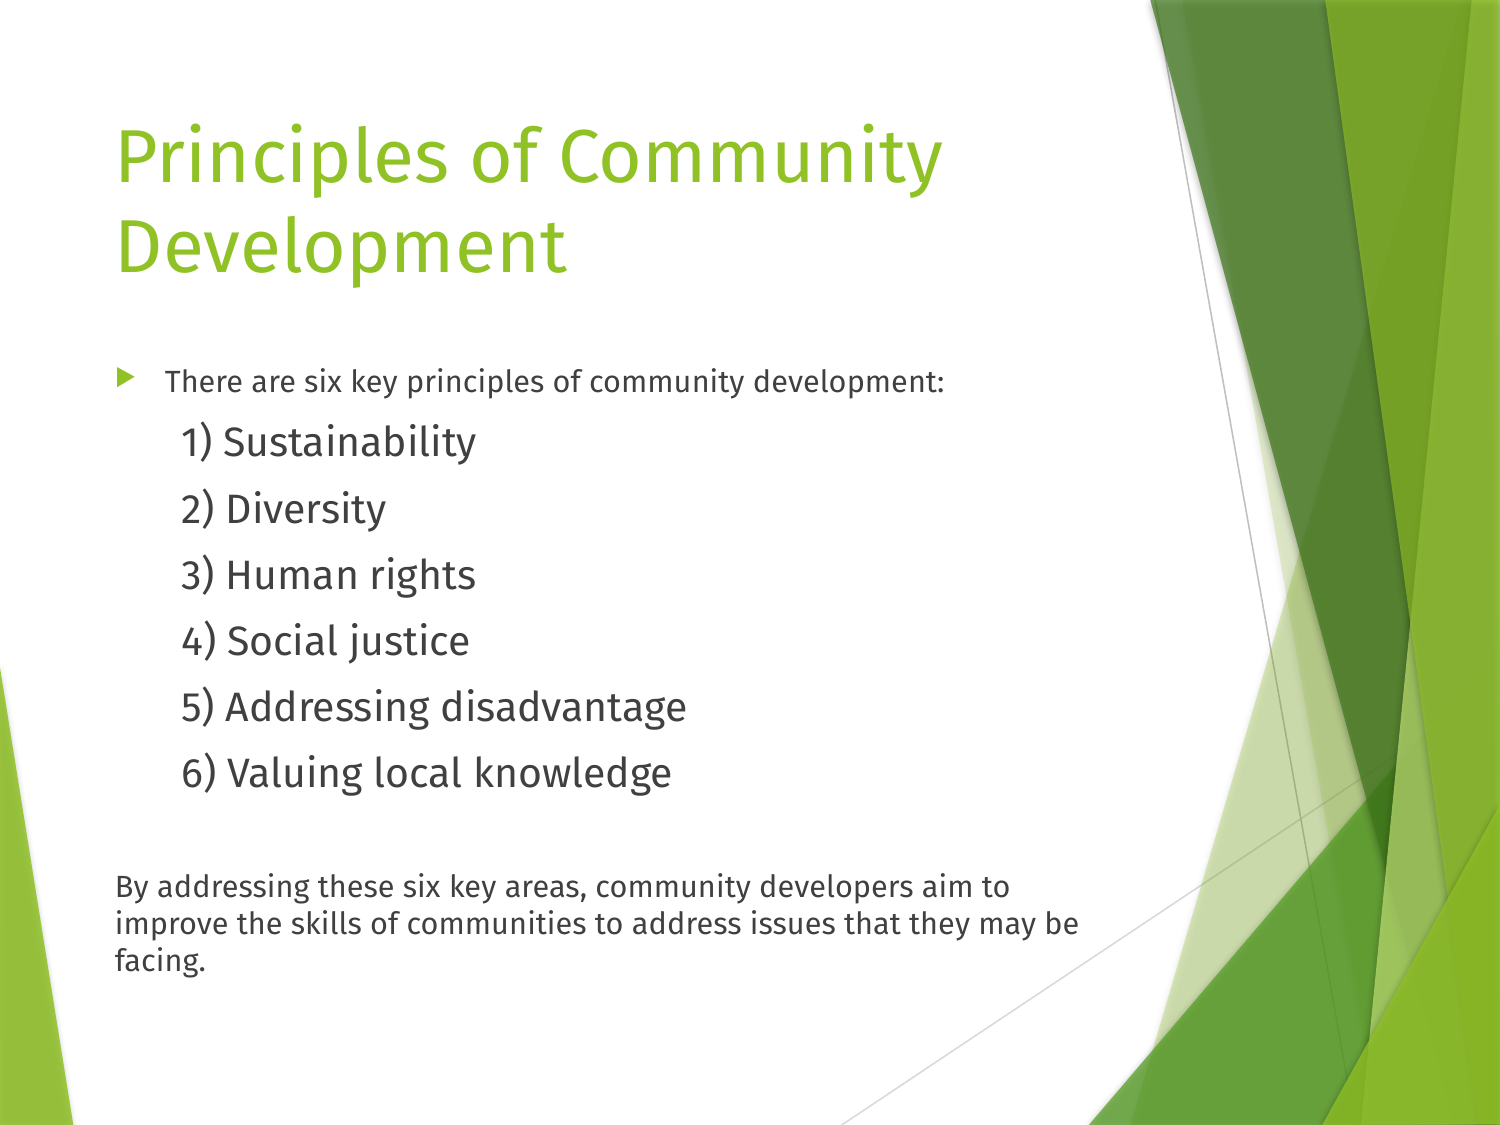

# Principles of Community Development
There are six key principles of community development:
1) Sustainability
2) Diversity
3) Human rights
4) Social justice
5) Addressing disadvantage
6) Valuing local knowledge

By addressing these six key areas, community developers aim to improve the skills of communities to address issues that they may be facing.